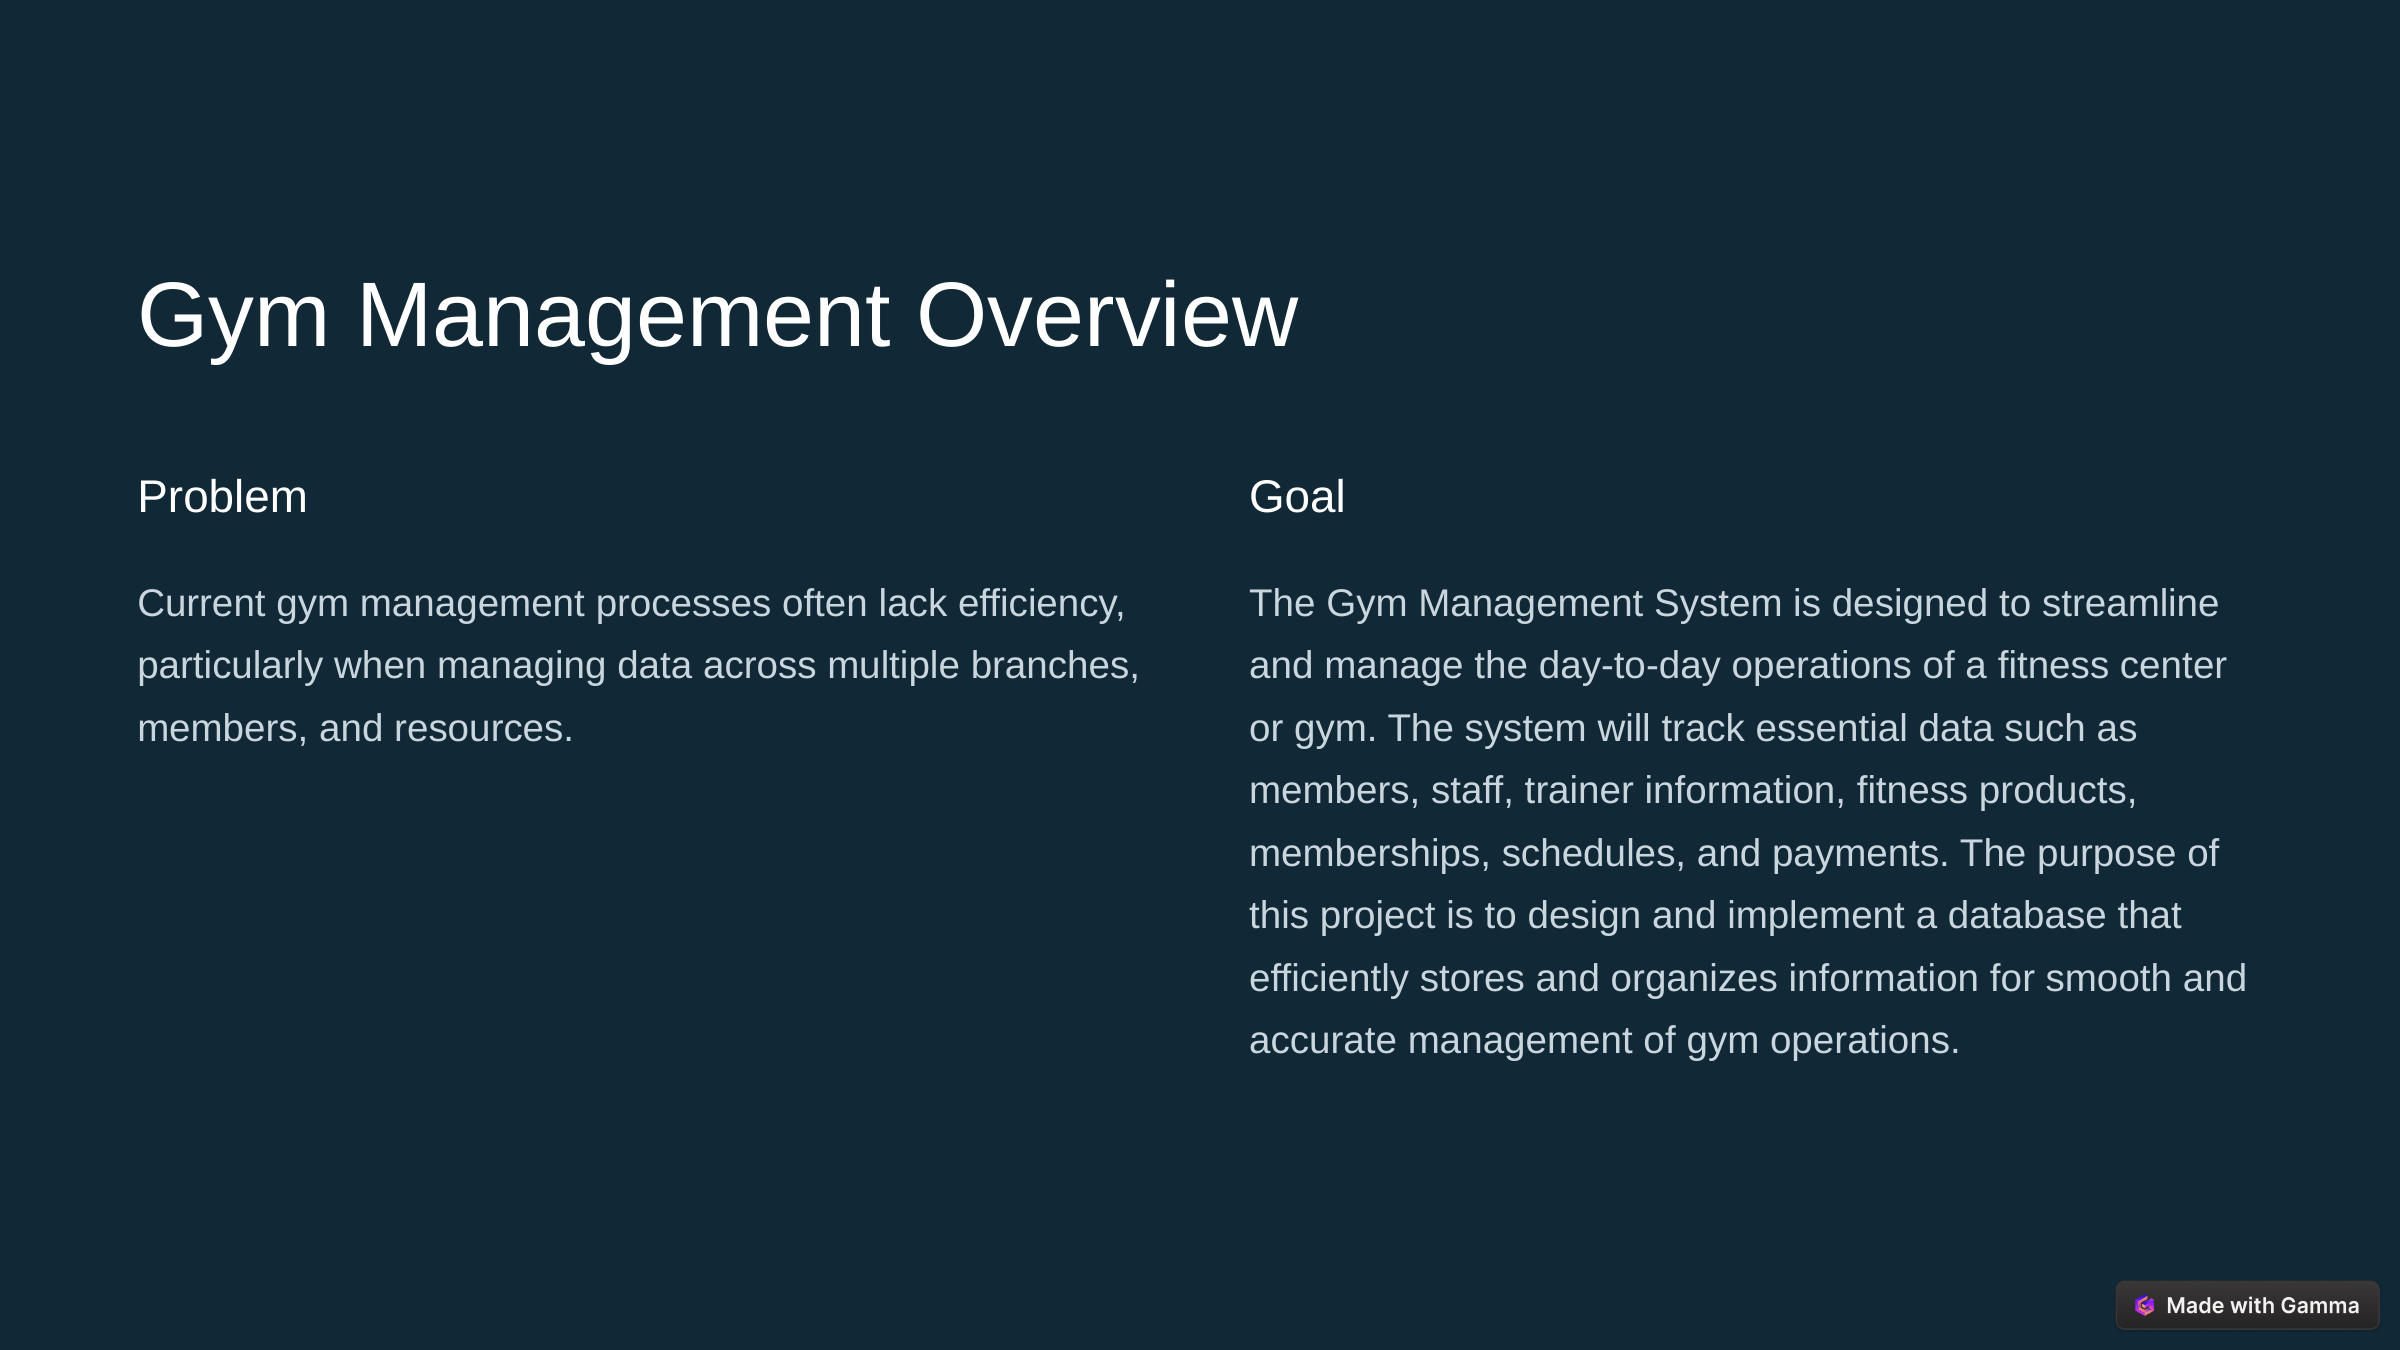

Gym Management Overview
Problem
Goal
Current gym management processes often lack efficiency, particularly when managing data across multiple branches, members, and resources.
The Gym Management System is designed to streamline and manage the day-to-day operations of a fitness center or gym. The system will track essential data such as members, staff, trainer information, fitness products, memberships, schedules, and payments. The purpose of this project is to design and implement a database that efficiently stores and organizes information for smooth and accurate management of gym operations.